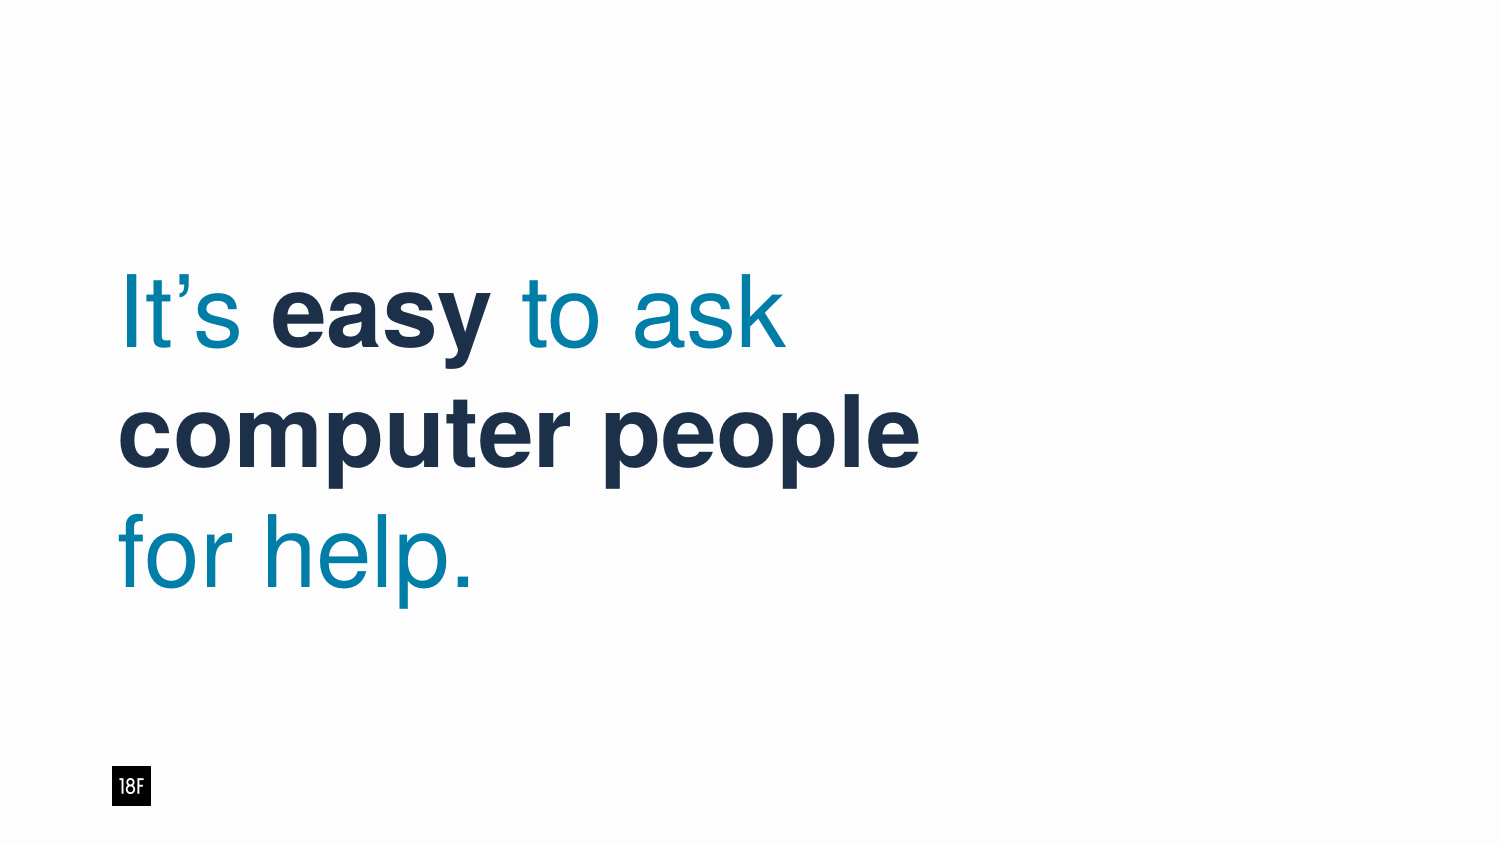

It’s easy to ask
computer people
for help.